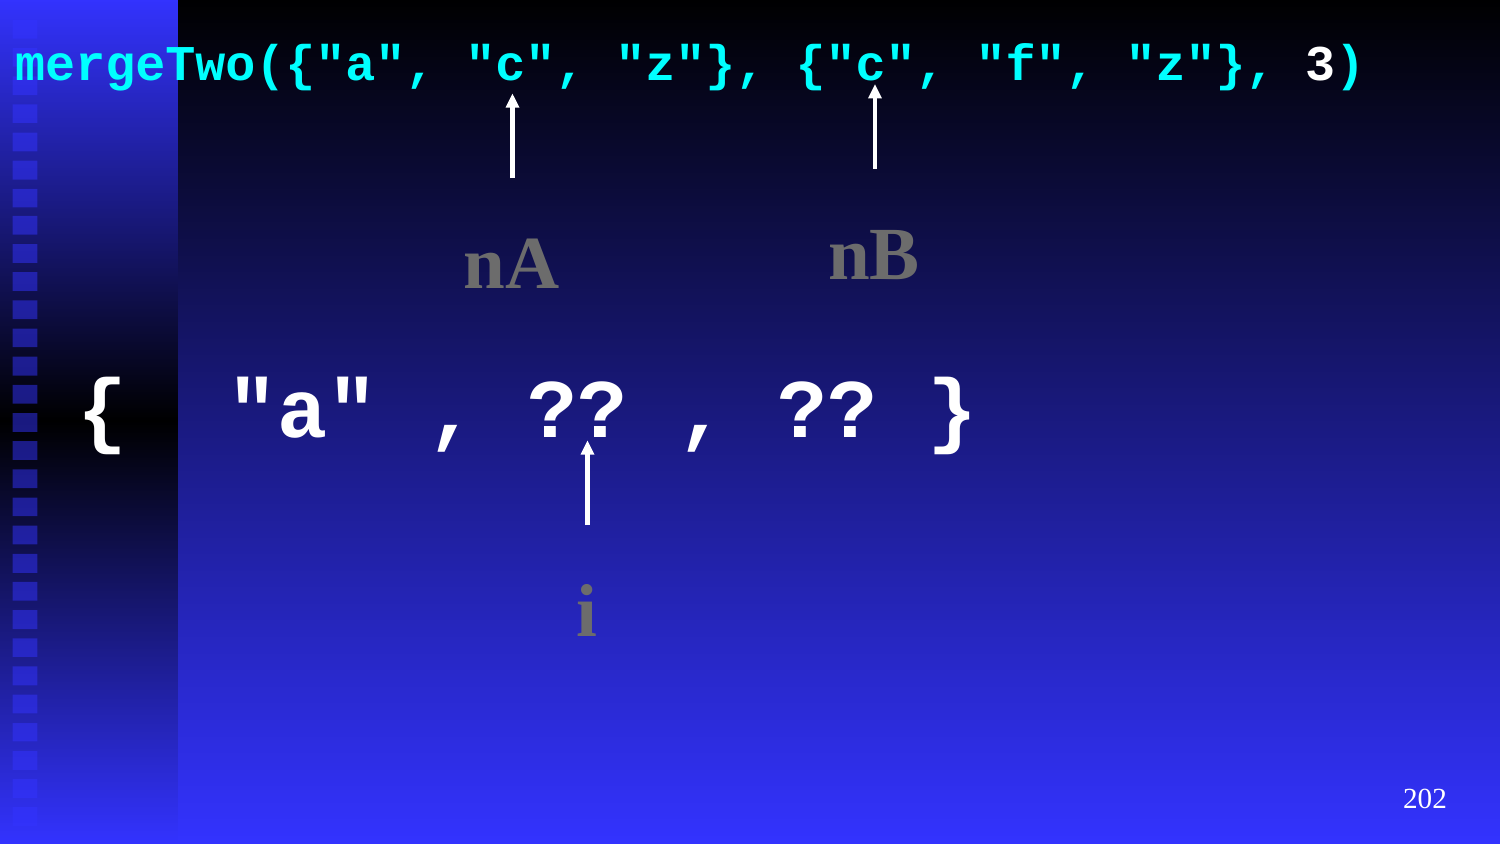

# mergeTwo({"a", "c", "z"}, {"c", "f", "z"}, 3)
nB
nA
{  "a" , ?? , ?? }

i
202